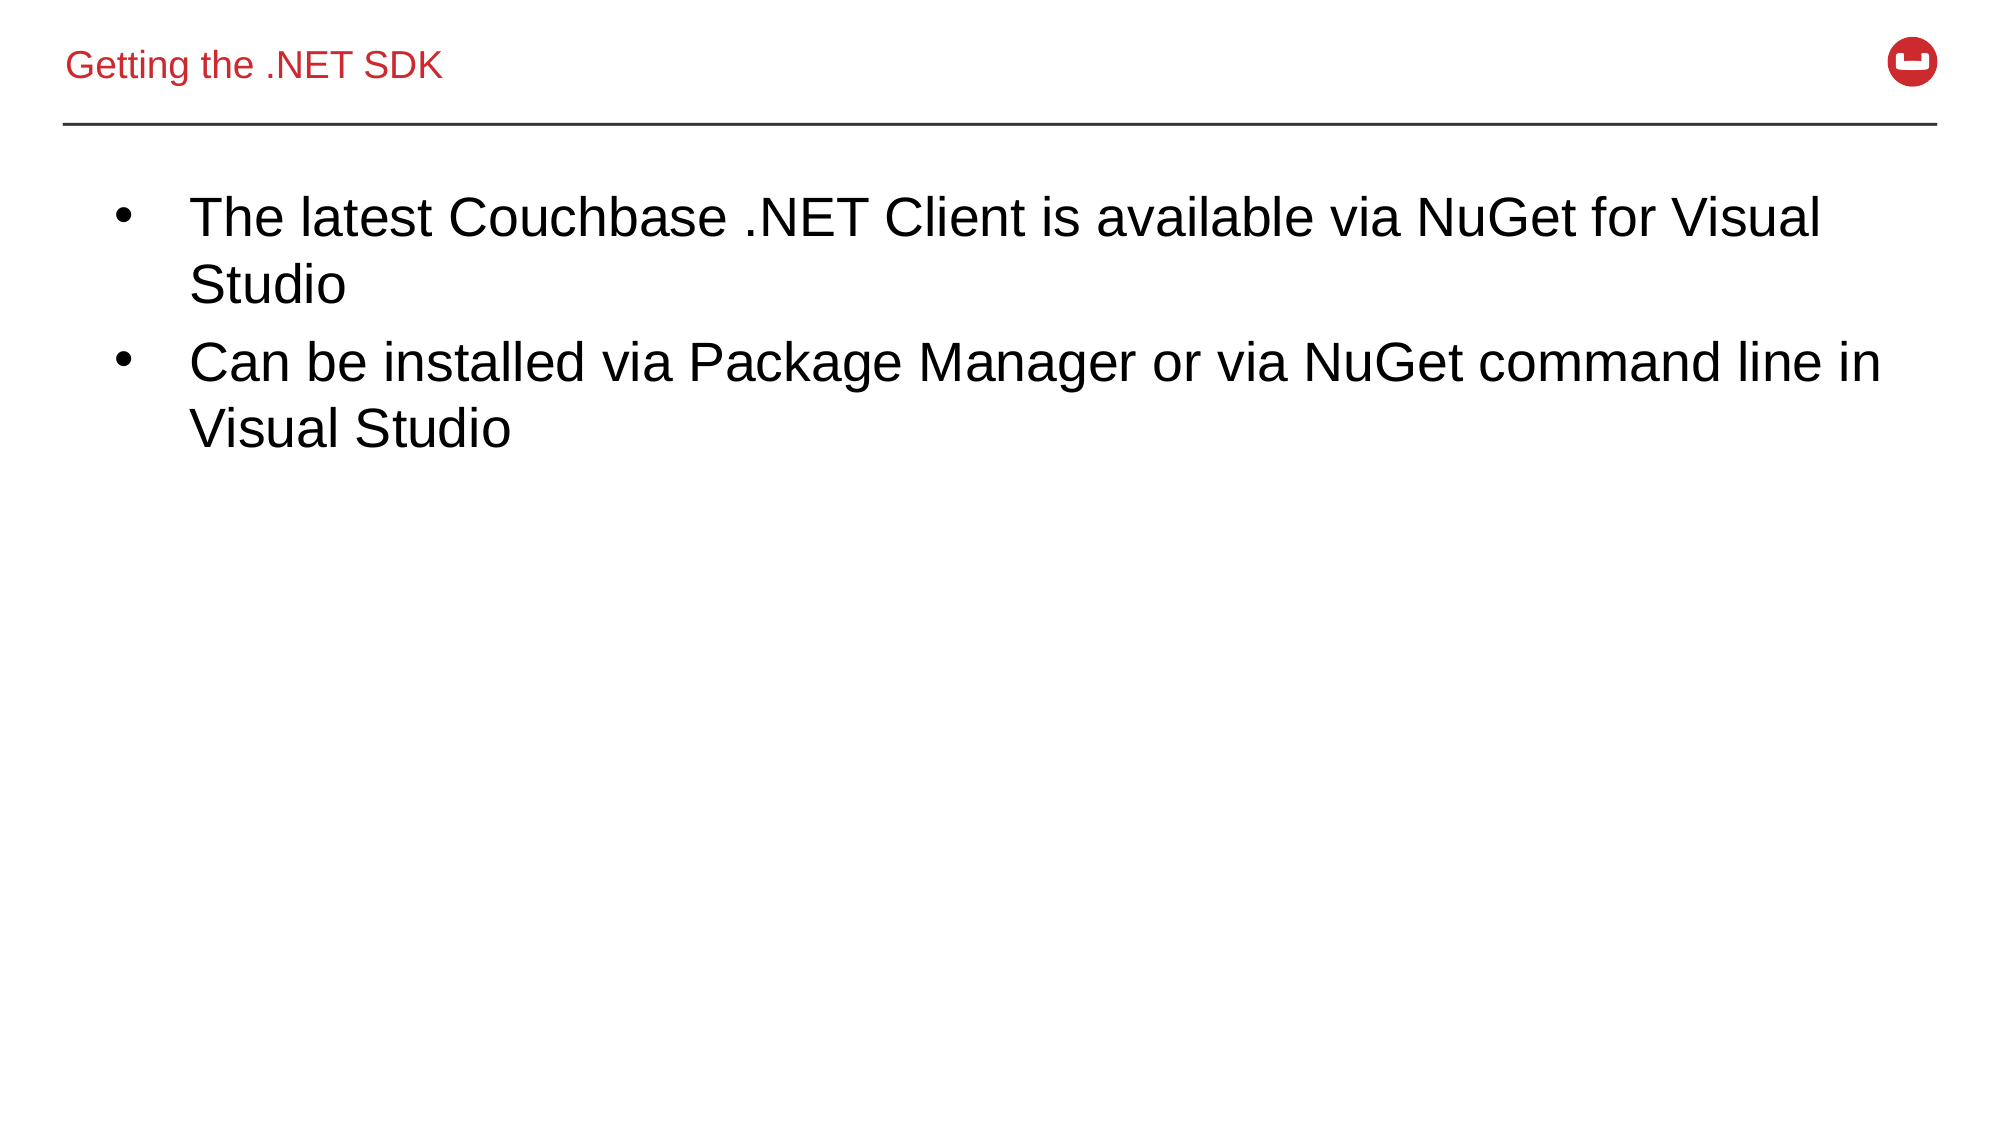

# Getting the .NET SDK
The latest Couchbase .NET Client is available via NuGet for Visual Studio
Can be installed via Package Manager or via NuGet command line in Visual Studio